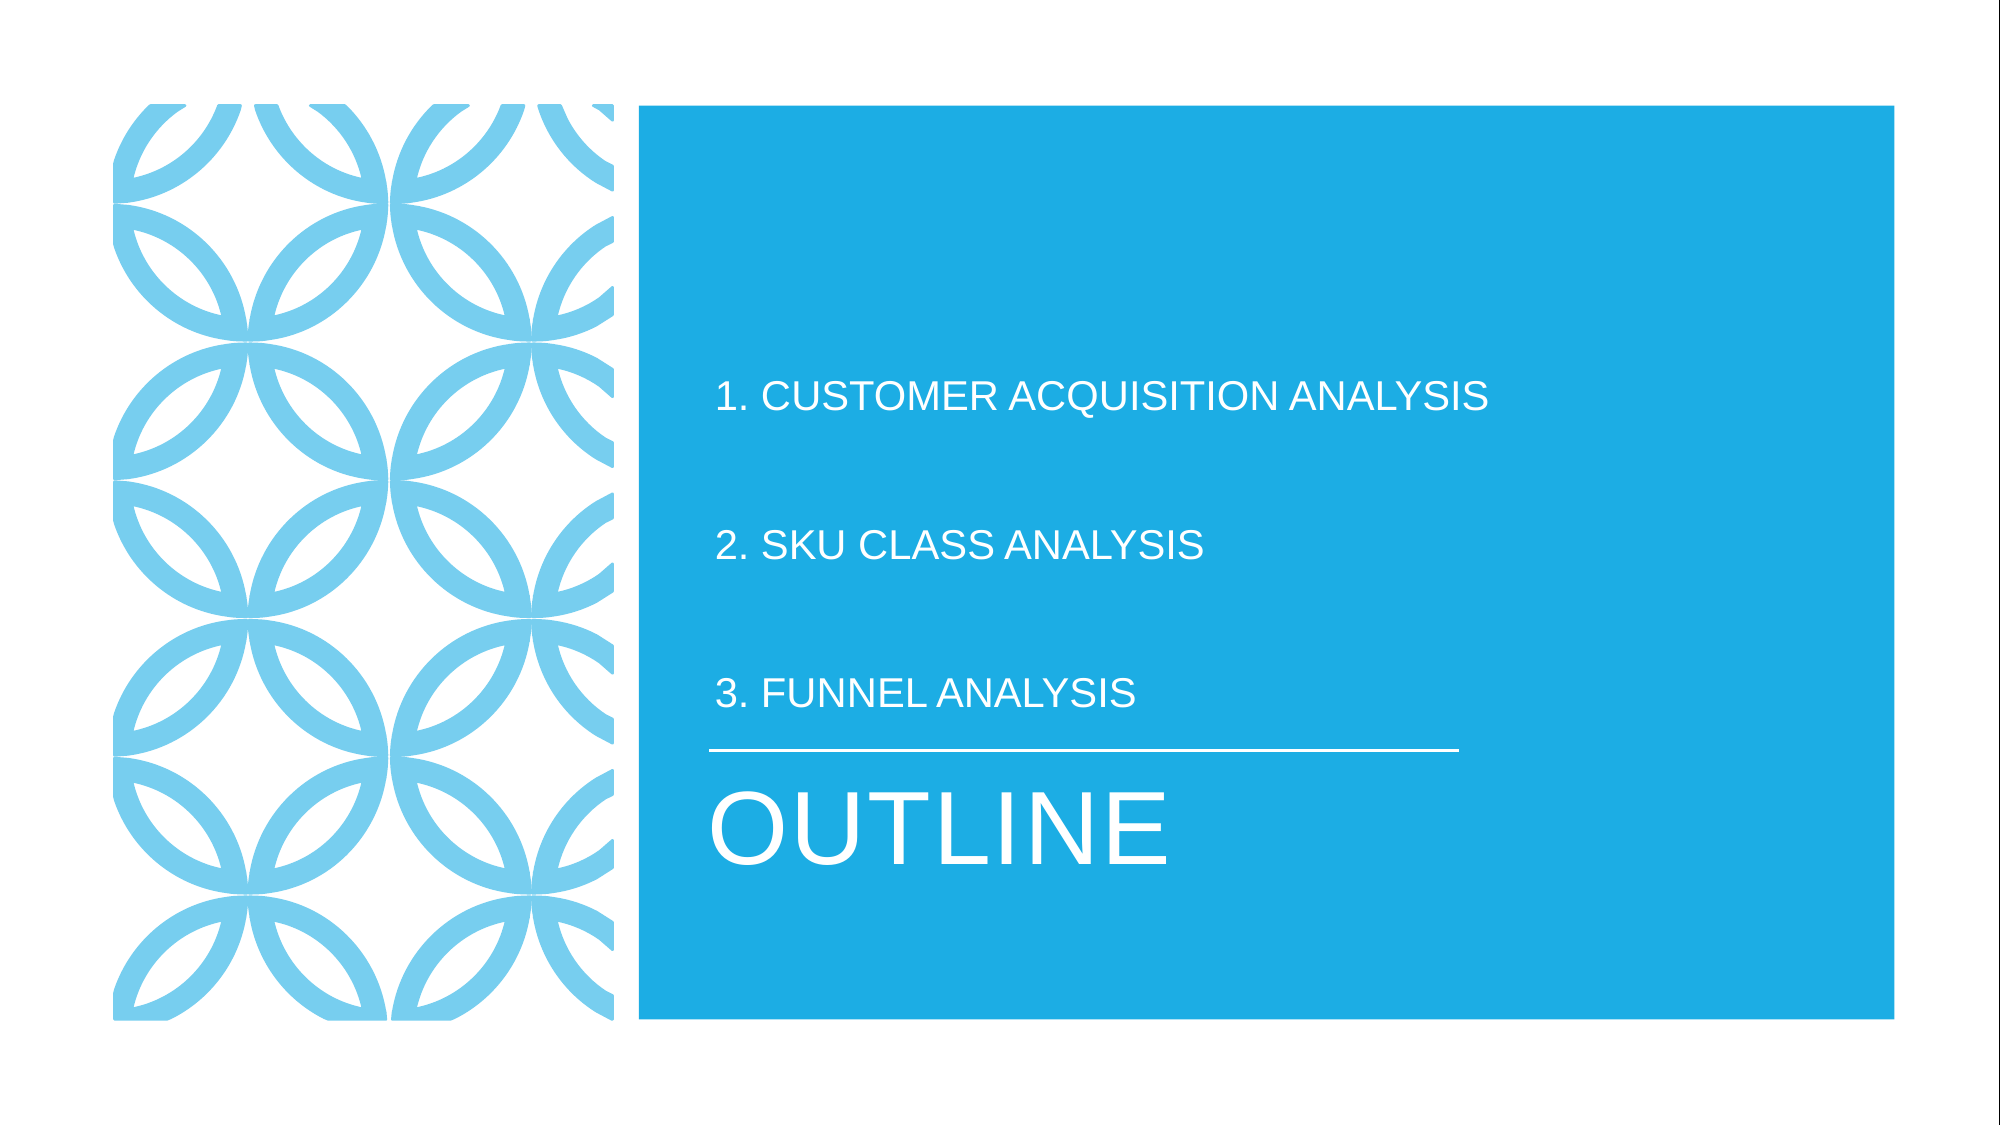

1. CUSTOMER ACQUISITION ANALYSIS

2. SKU CLASS ANALYSIS

3. FUNNEL ANALYSIS

# OUTLINE